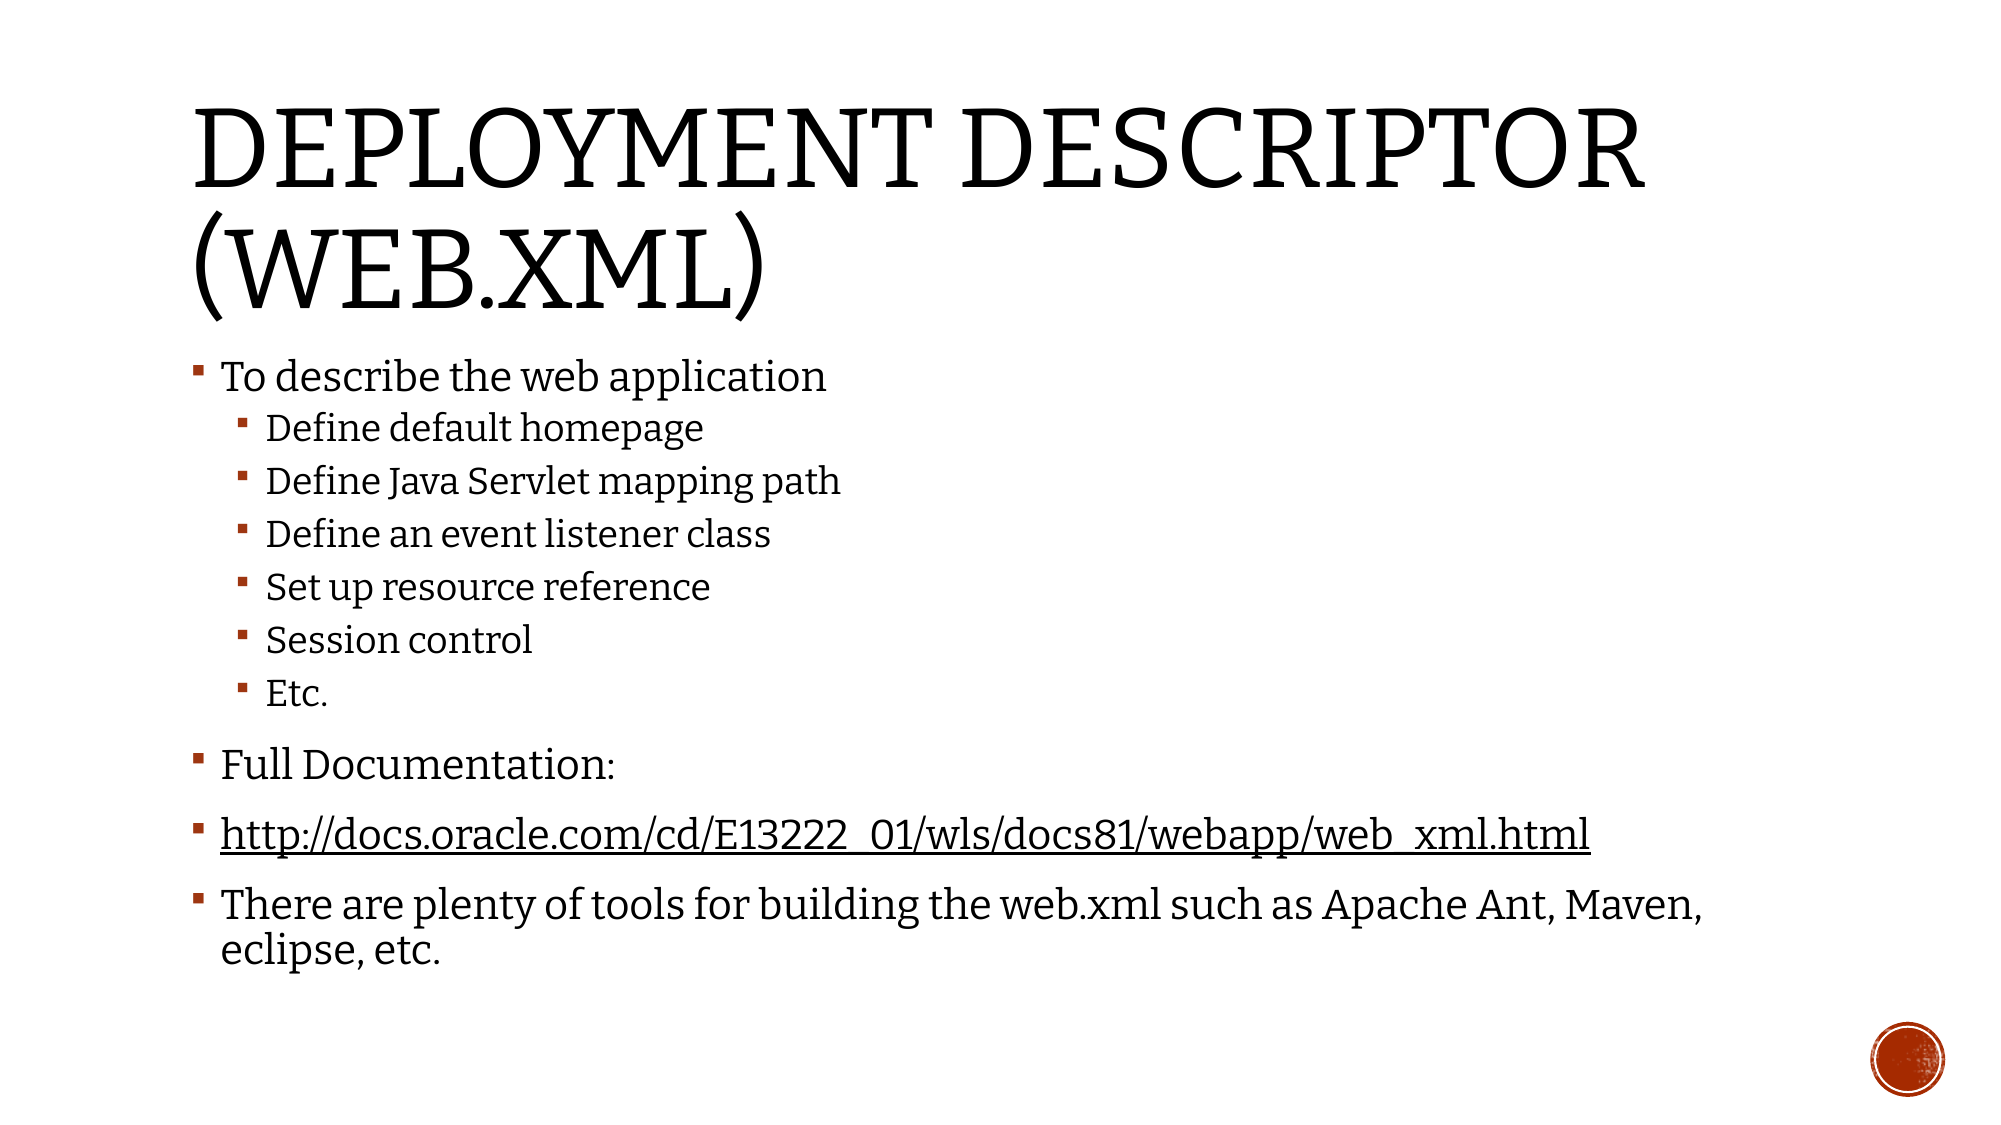

# Deployment Descriptor (web.xml)
To describe the web application
Define default homepage
Define Java Servlet mapping path
Define an event listener class
Set up resource reference
Session control
Etc.
Full Documentation:
http://docs.oracle.com/cd/E13222_01/wls/docs81/webapp/web_xml.html
There are plenty of tools for building the web.xml such as Apache Ant, Maven, eclipse, etc.